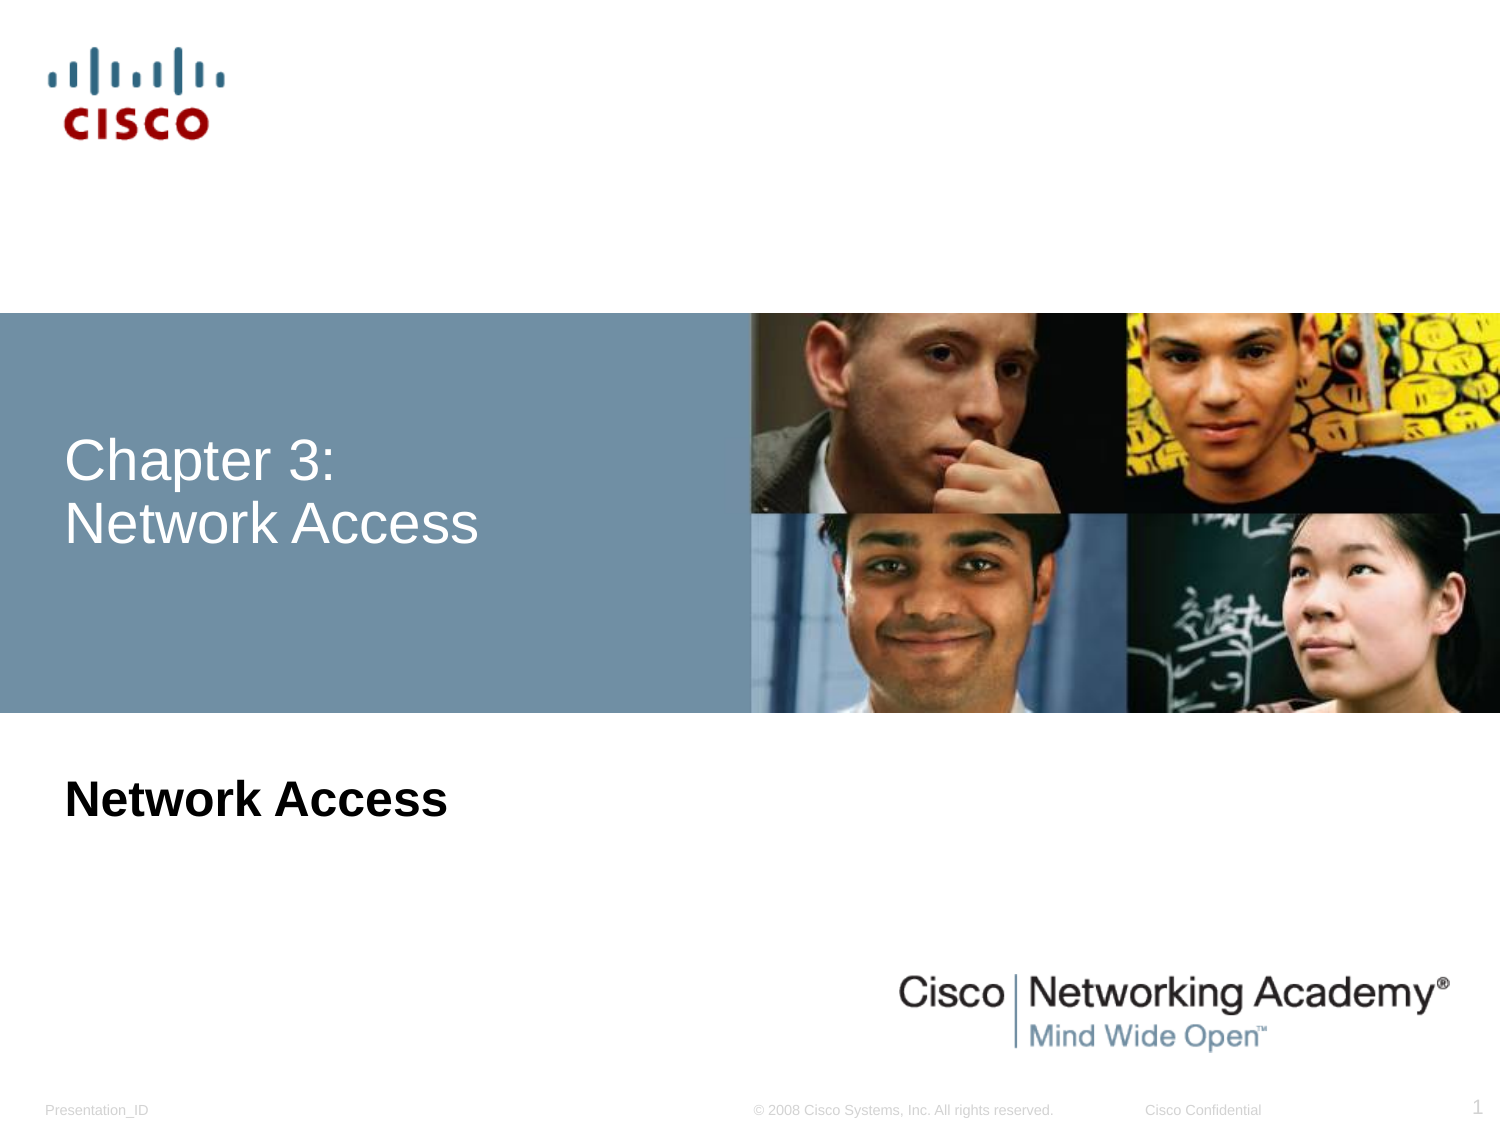

# Chapter 3: Network Access
Network Access